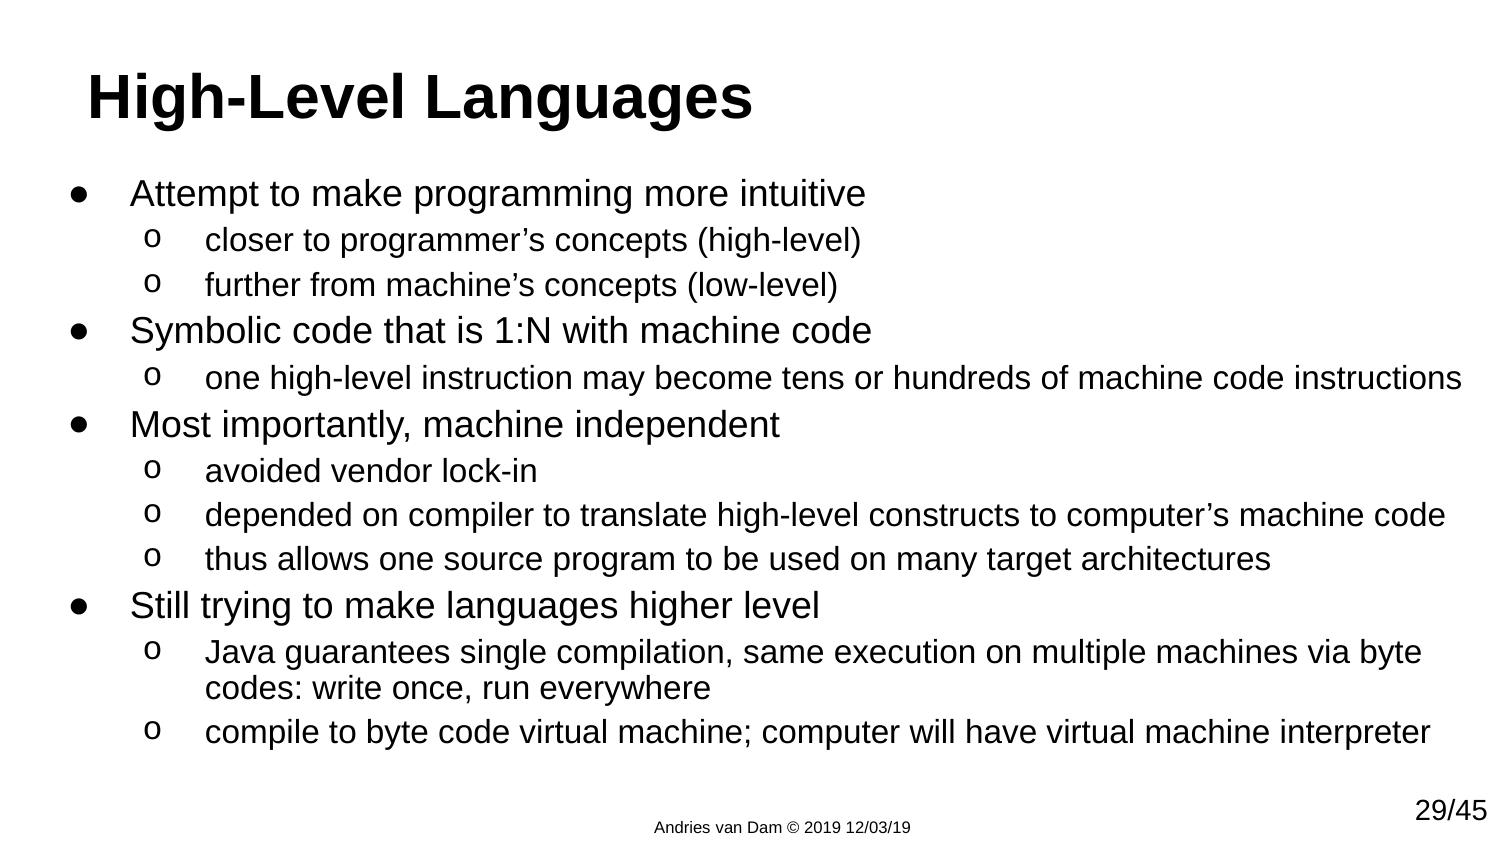

# High-Level Languages
Attempt to make programming more intuitive
closer to programmer’s concepts (high-level)
further from machine’s concepts (low-level)
Symbolic code that is 1:N with machine code
one high-level instruction may become tens or hundreds of machine code instructions
Most importantly, machine independent
avoided vendor lock-in
depended on compiler to translate high-level constructs to computer’s machine code
thus allows one source program to be used on many target architectures
Still trying to make languages higher level
Java guarantees single compilation, same execution on multiple machines via byte codes: write once, run everywhere
compile to byte code virtual machine; computer will have virtual machine interpreter